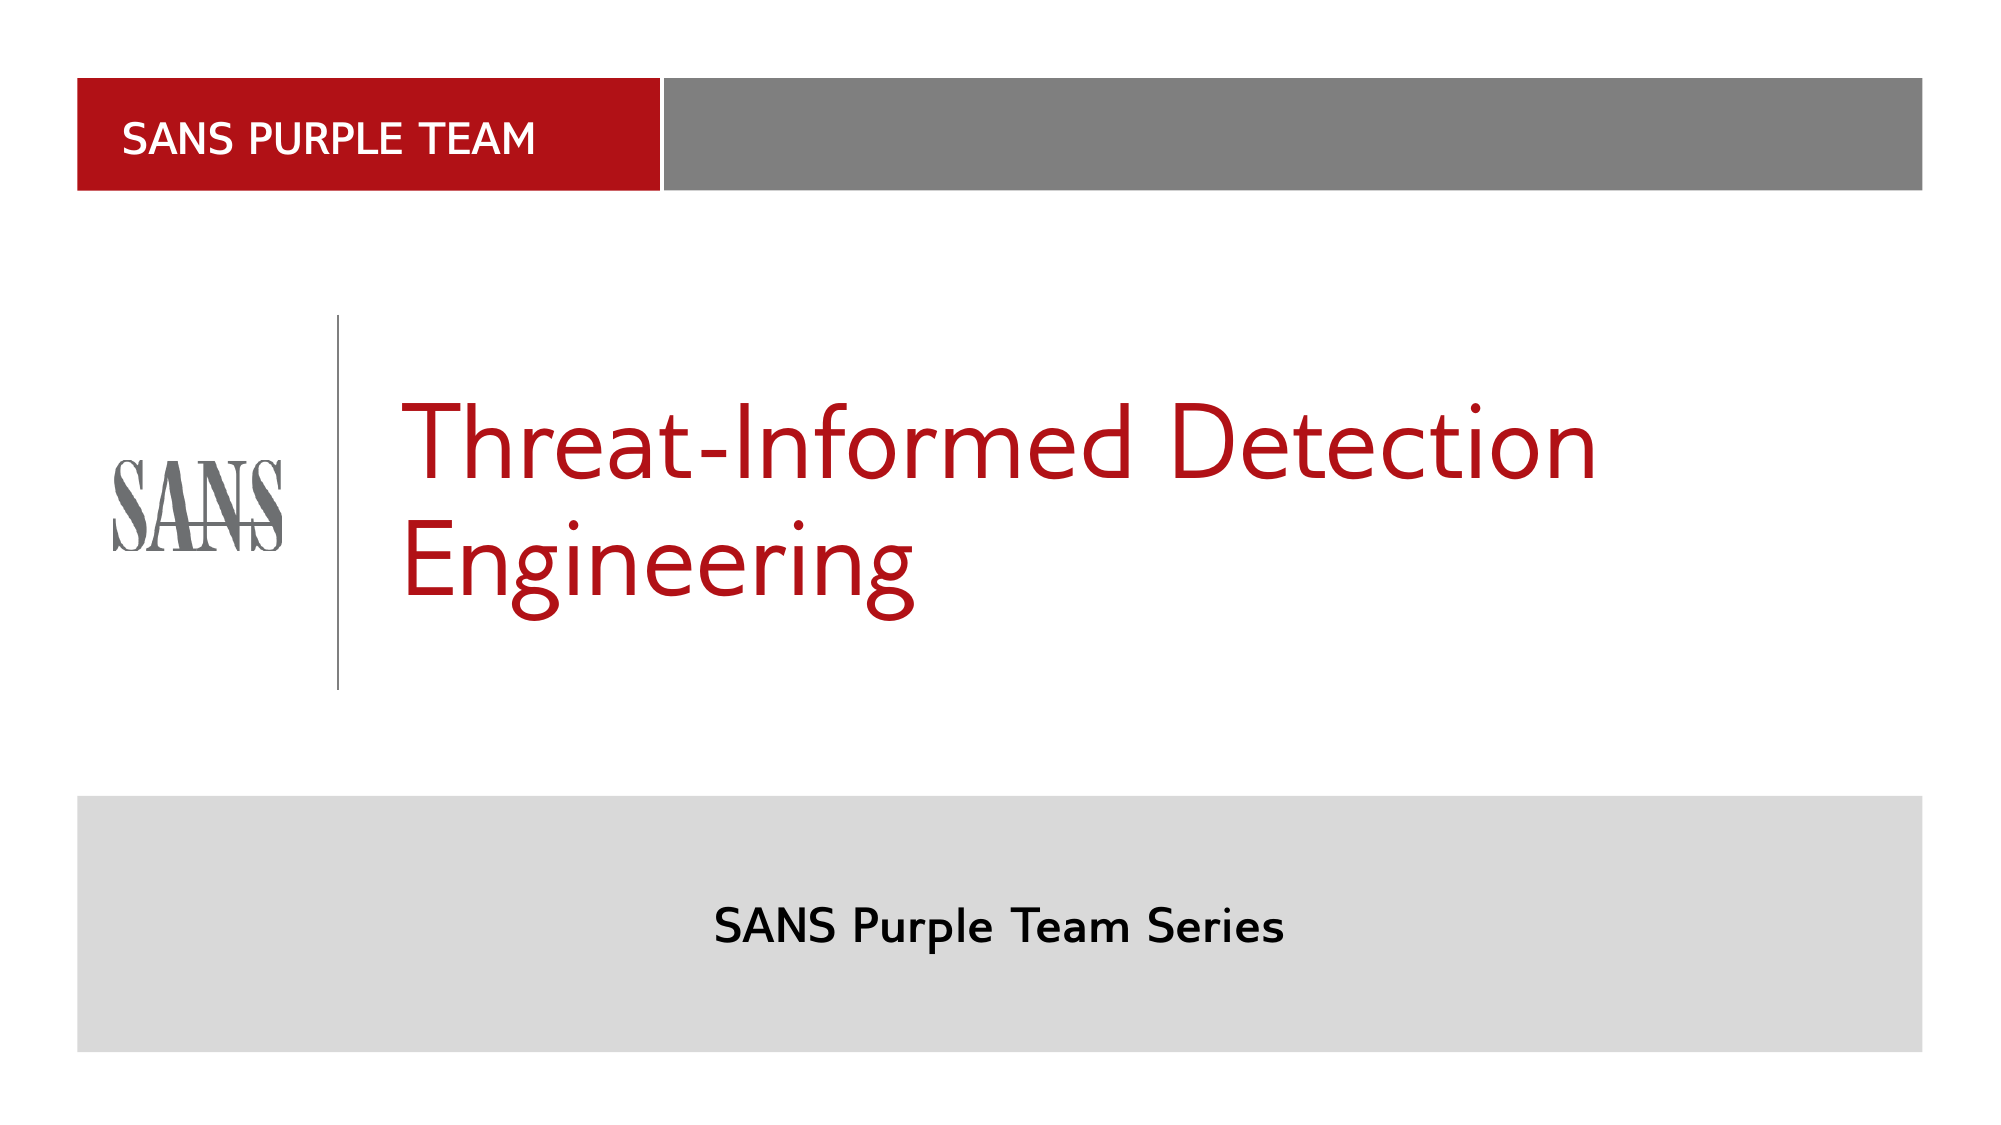

# SANS PURPLE TEAM
Threat-Informed Detection Engineering
SANS Purple Team Series